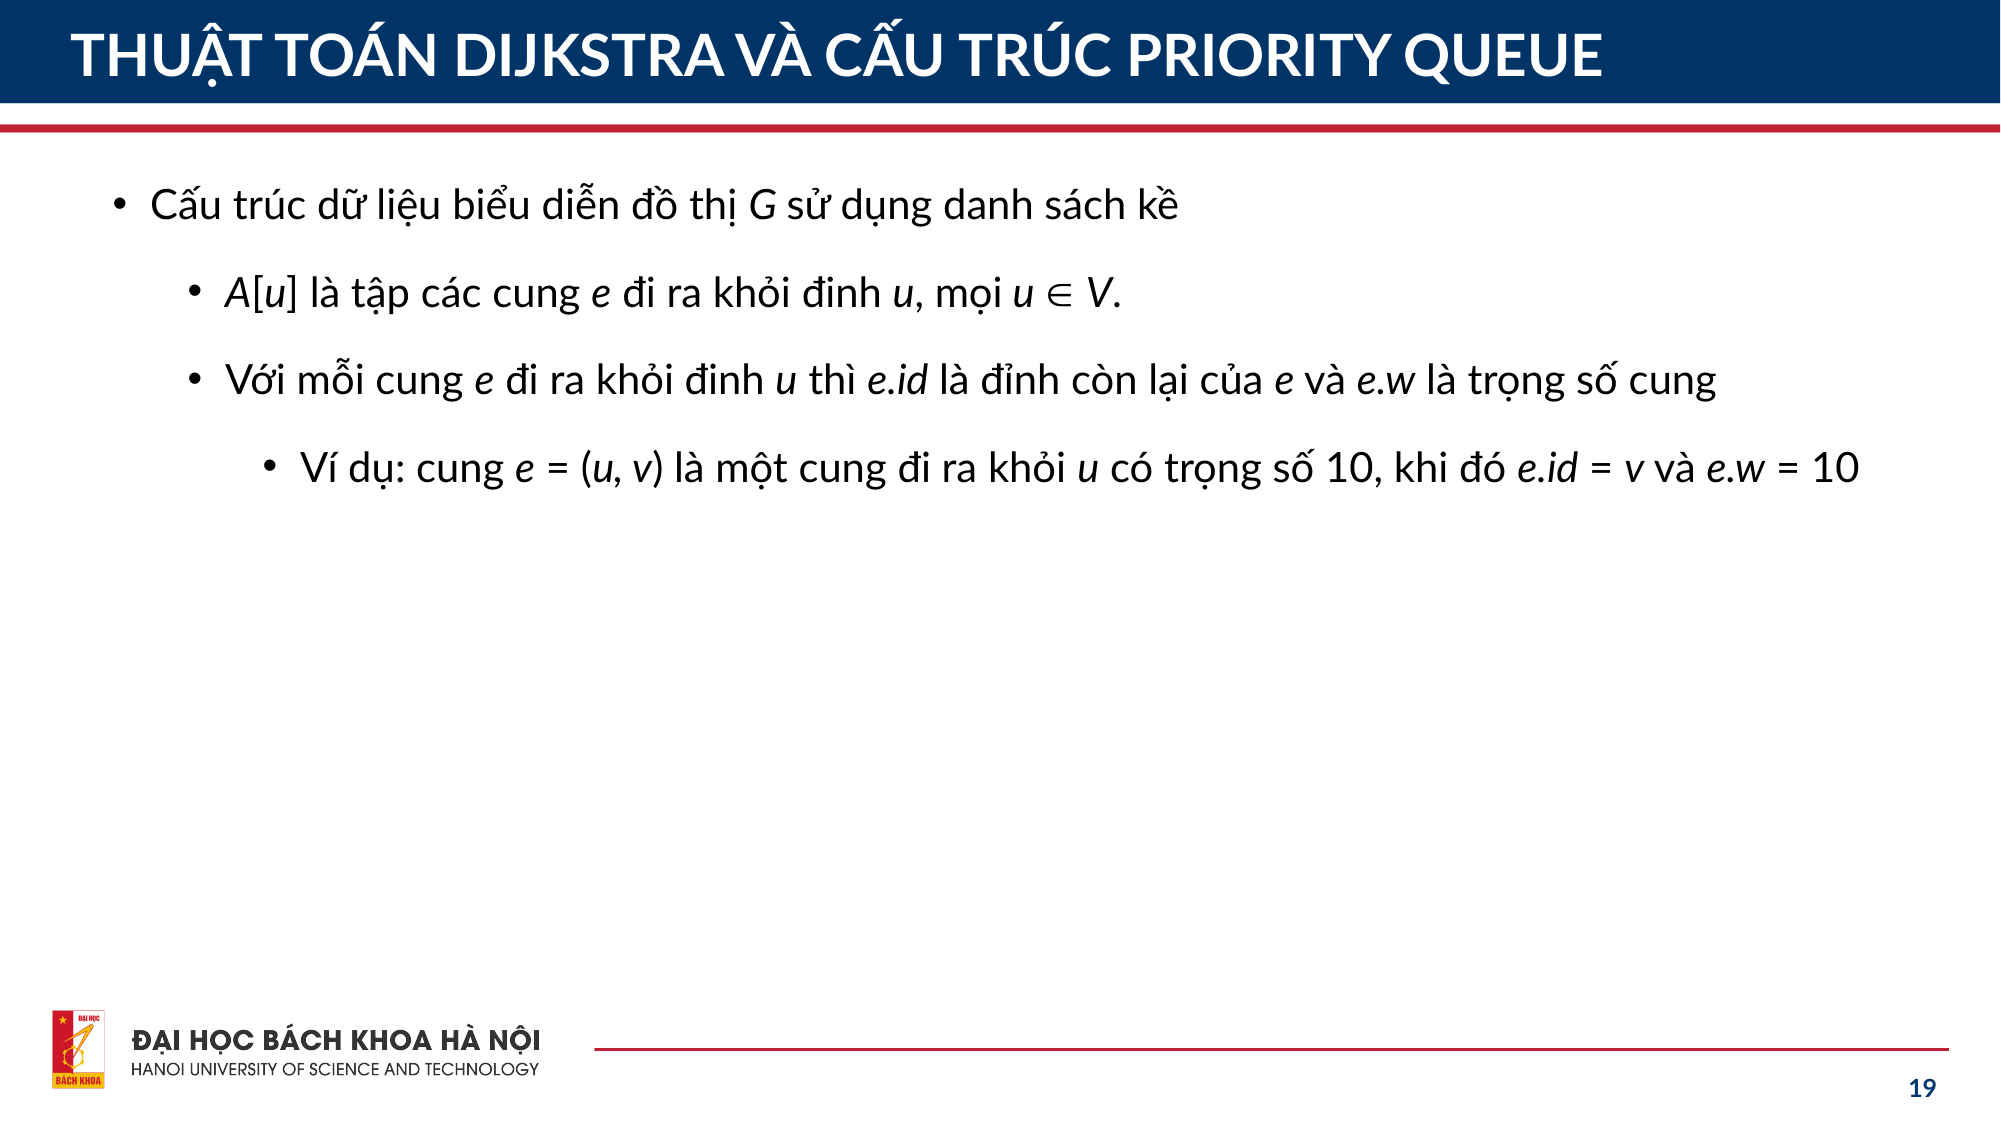

# THUẬT TOÁN DIJKSTRA VÀ CẤU TRÚC PRIORITY QUEUE
Cấu trúc dữ liệu biểu diễn đồ thị G sử dụng danh sách kề
A[u] là tập các cung e đi ra khỏi đinh u, mọi u ∈ V.
Với mỗi cung e đi ra khỏi đinh u thì e.id là đỉnh còn lại của e và e.w là trọng số cung
Ví dụ: cung e = (u, v) là một cung đi ra khỏi u có trọng số 10, khi đó e.id = v và e.w = 10

19